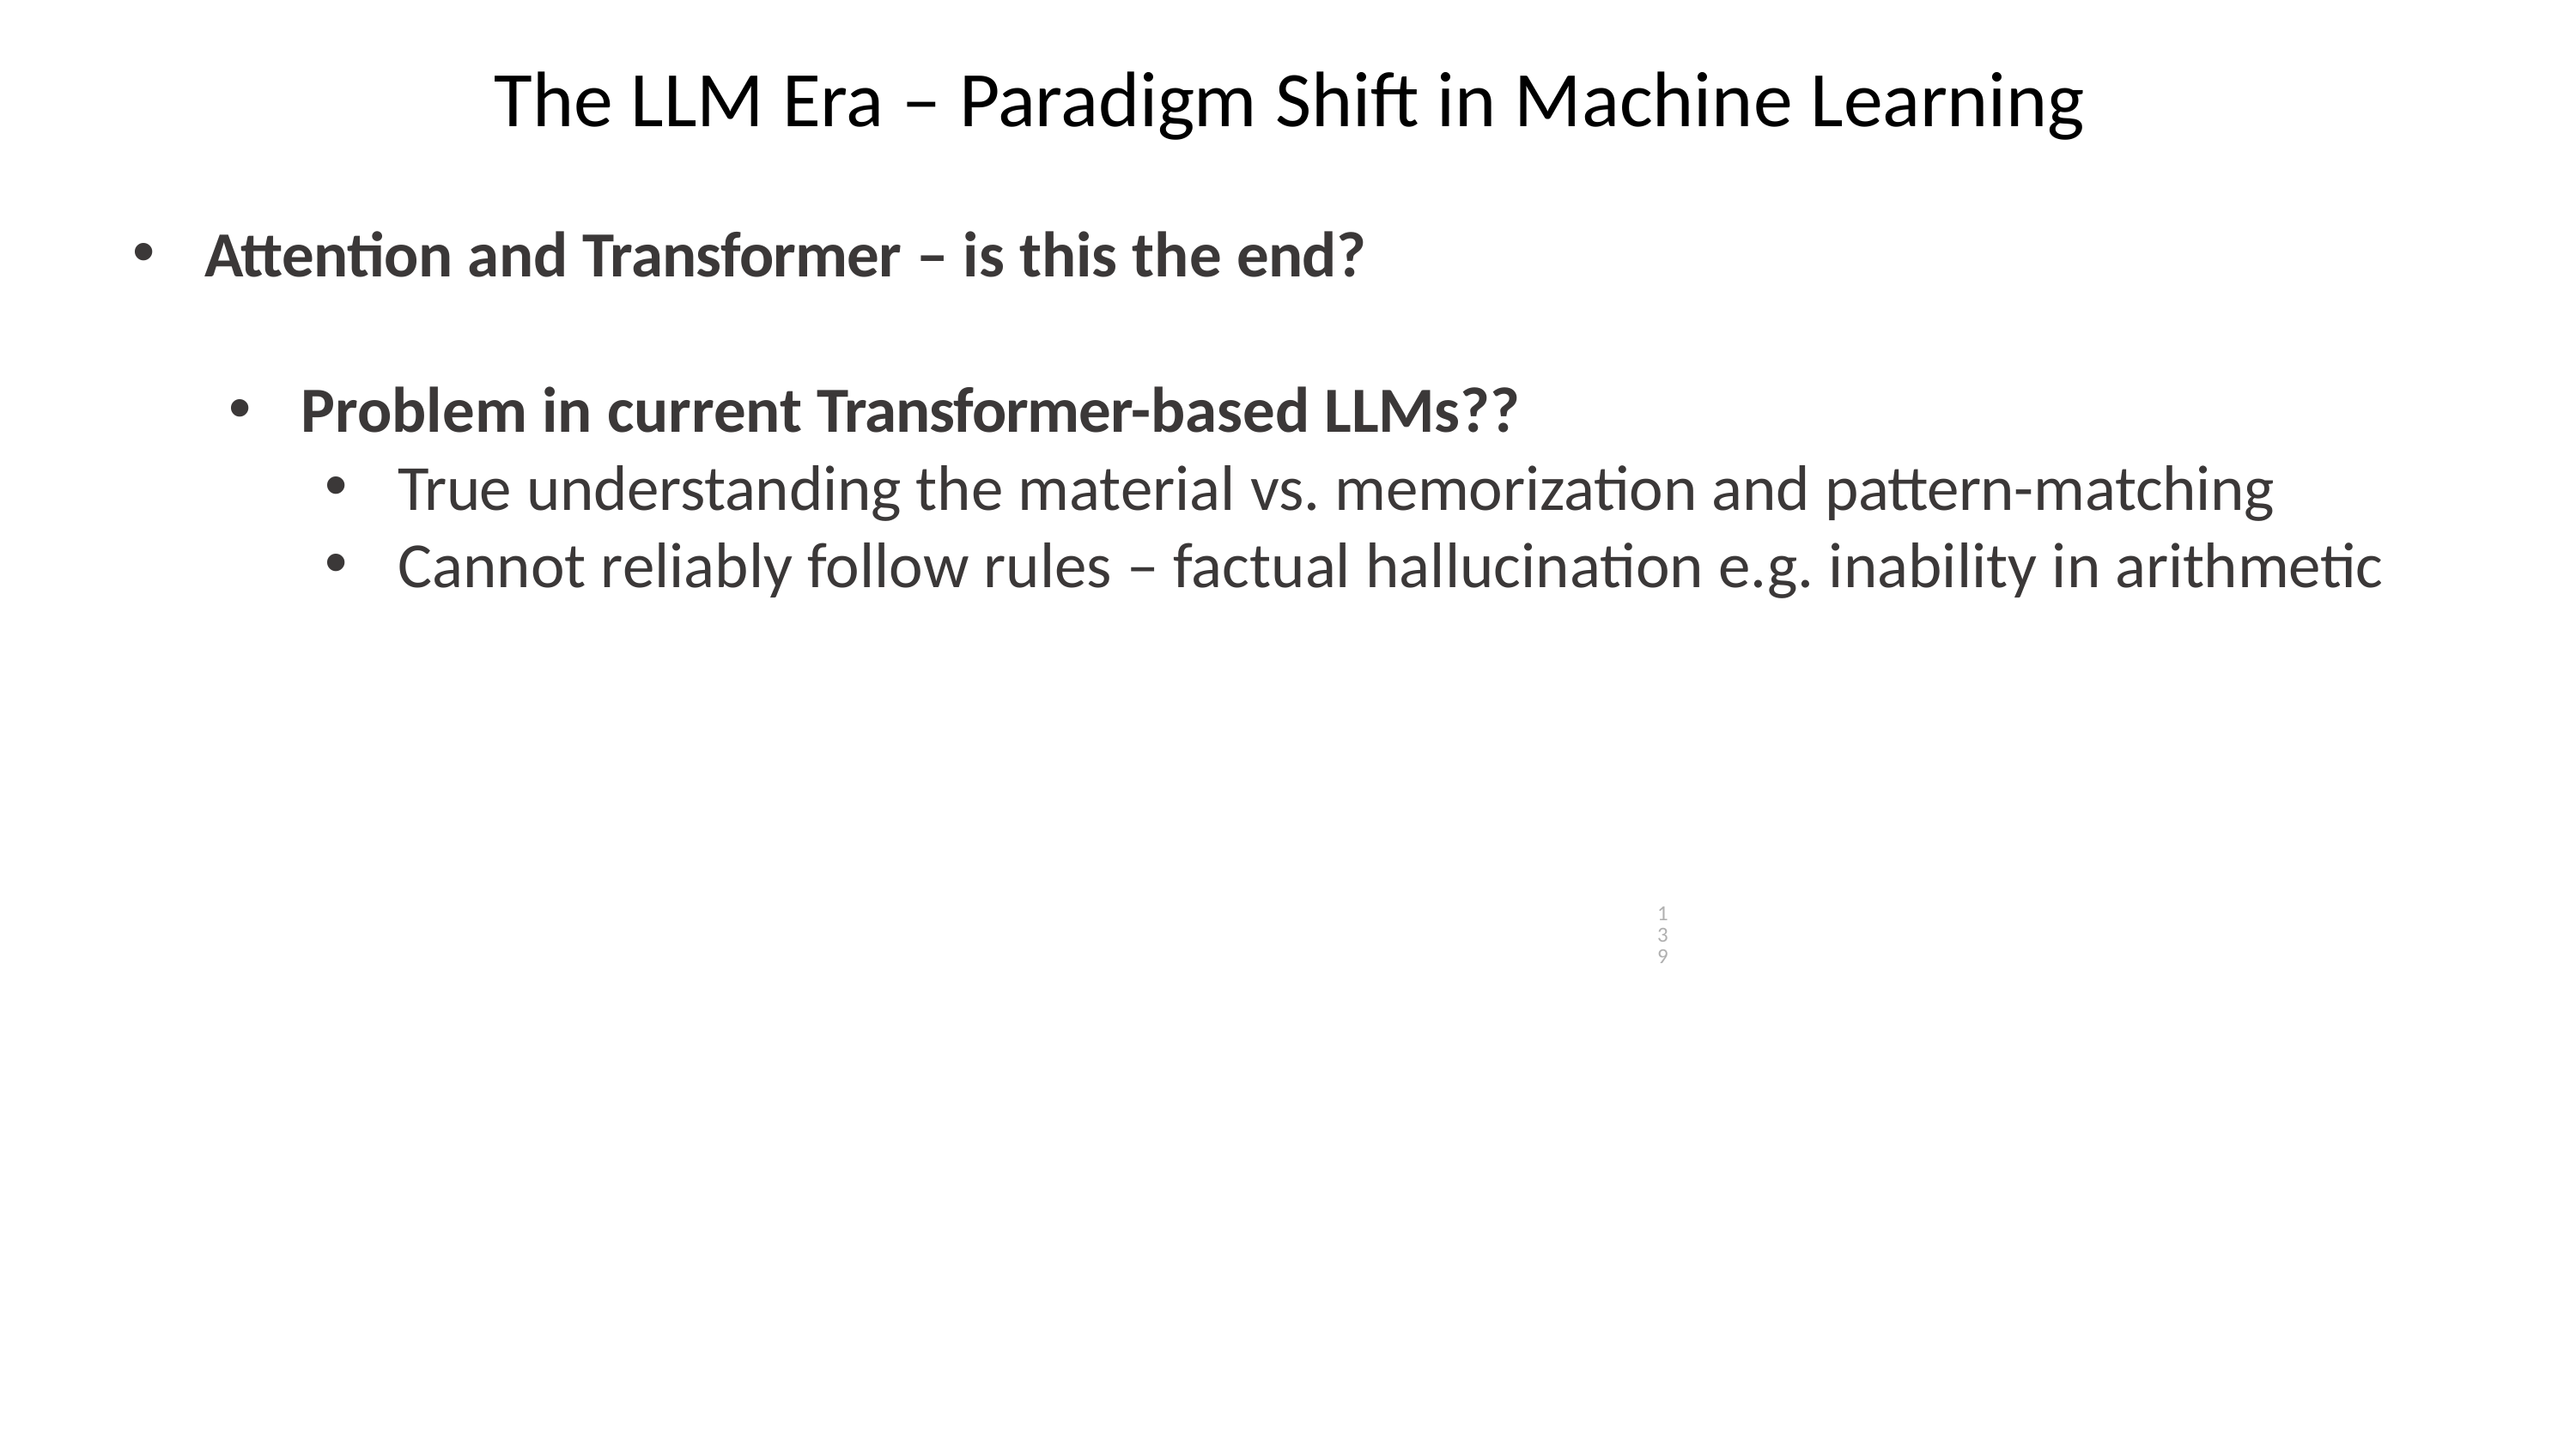

# The LLM Era – Paradigm Shift in Machine Learning
Attention and Transformer – is this the end?
Problem in current Transformer-based LLMs??
True understanding the material vs. memorization and pattern-matching
Cannot reliably follow rules – factual hallucination e.g. inability in arithmetic
139